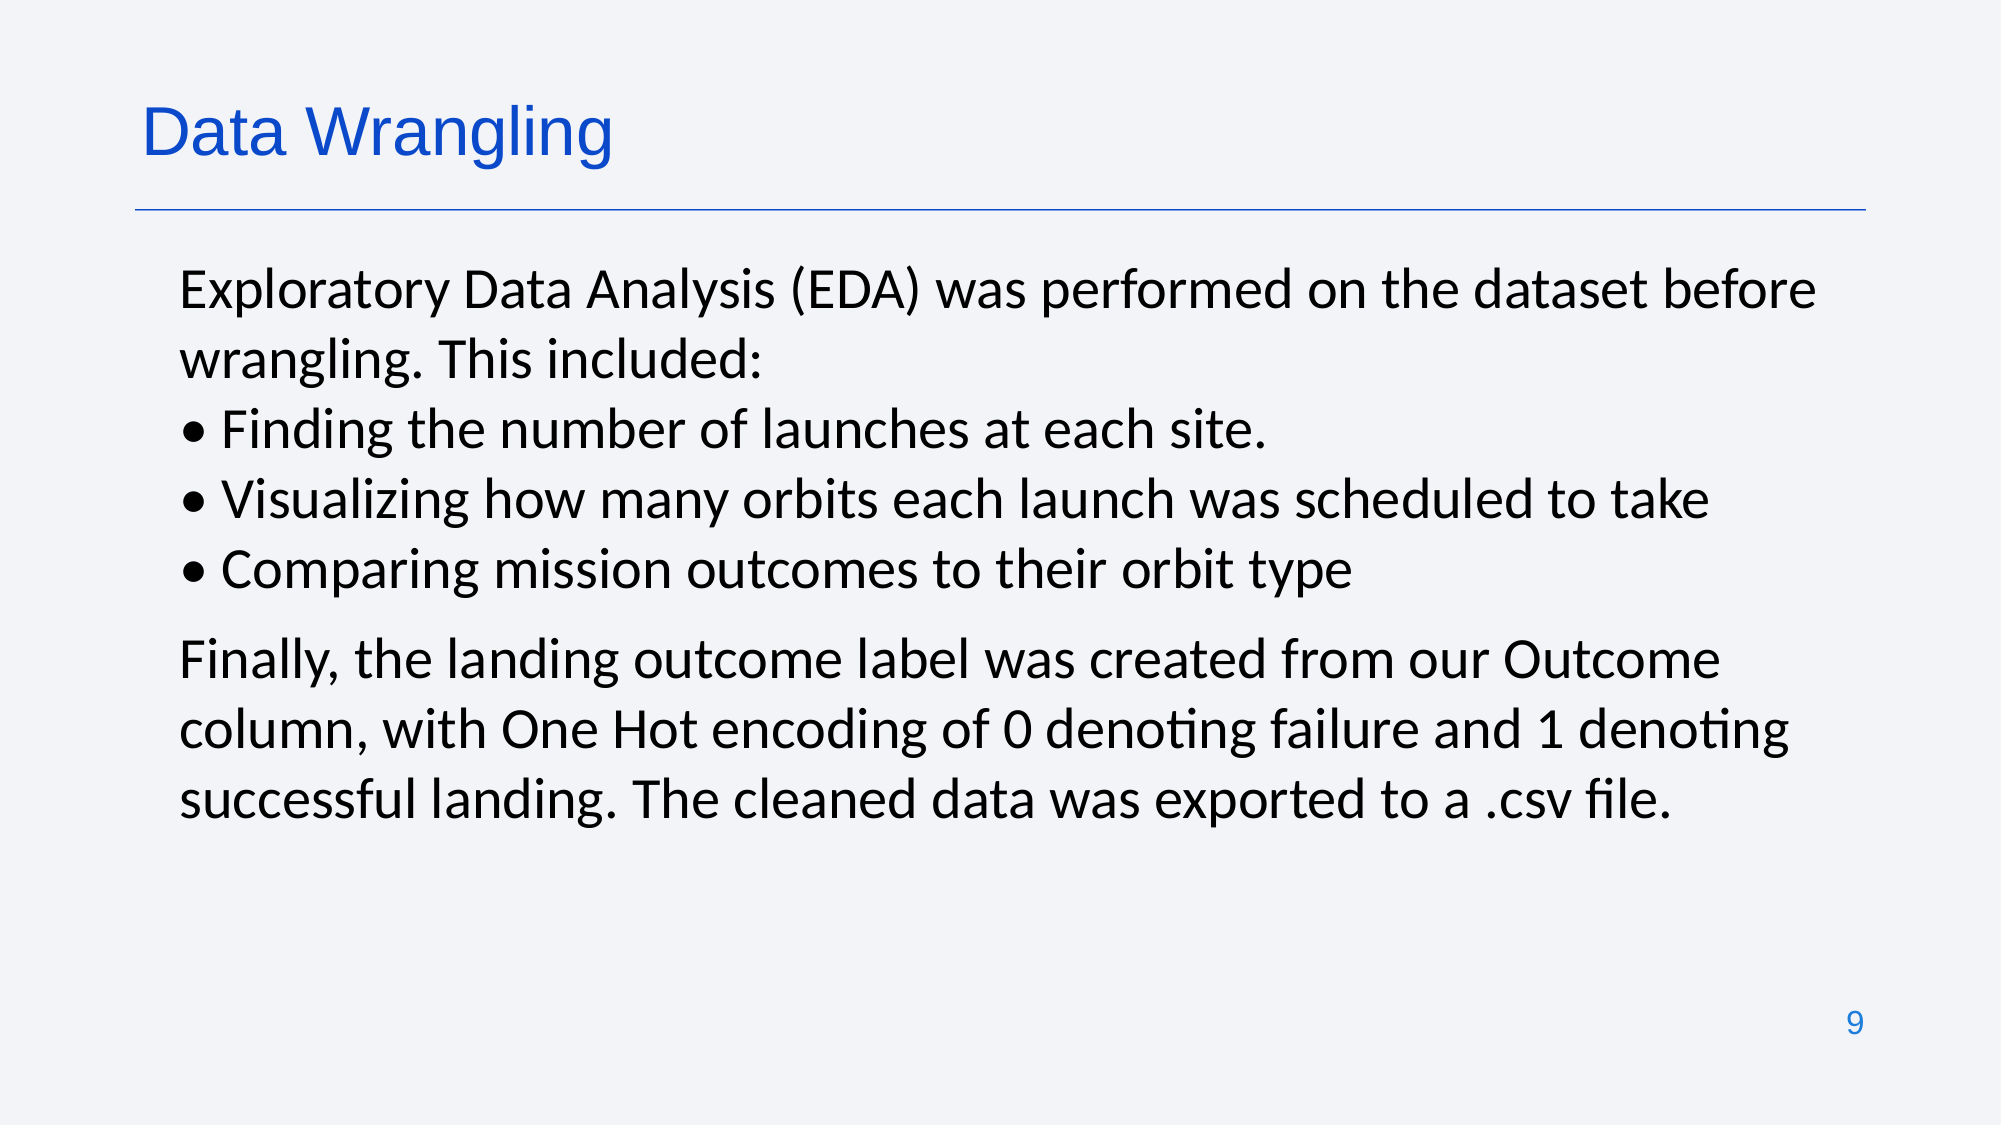

Data Wrangling
Exploratory Data Analysis (EDA) was performed on the dataset before wrangling. This included:
• Finding the number of launches at each site.
• Visualizing how many orbits each launch was scheduled to take
• Comparing mission outcomes to their orbit type

Finally, the landing outcome label was created from our Outcome column, with One Hot encoding of 0 denoting failure and 1 denoting successful landing. The cleaned data was exported to a .csv file.

9